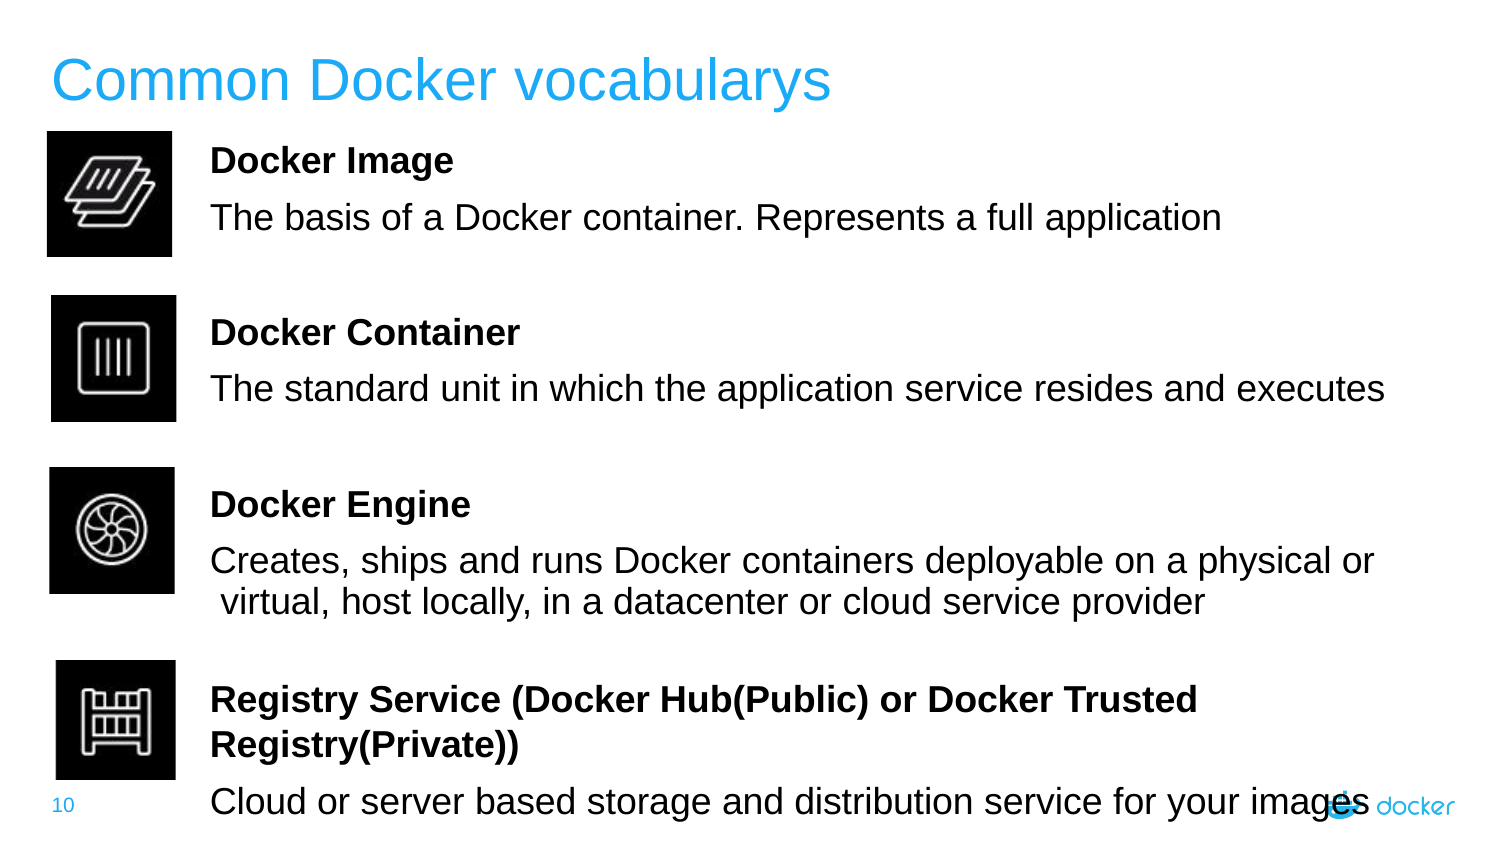

# Common Docker vocabularys
Docker Image
The basis of a Docker container. Represents a full application

Docker Container
The standard unit in which the application service resides and executes

Docker Engine
Creates, ships and runs Docker containers deployable on a physical or  virtual, host locally, in a datacenter or cloud service provider

Registry Service (Docker Hub(Public) or Docker Trusted Registry(Private))
Cloud or server based storage and distribution service for your images
z

10